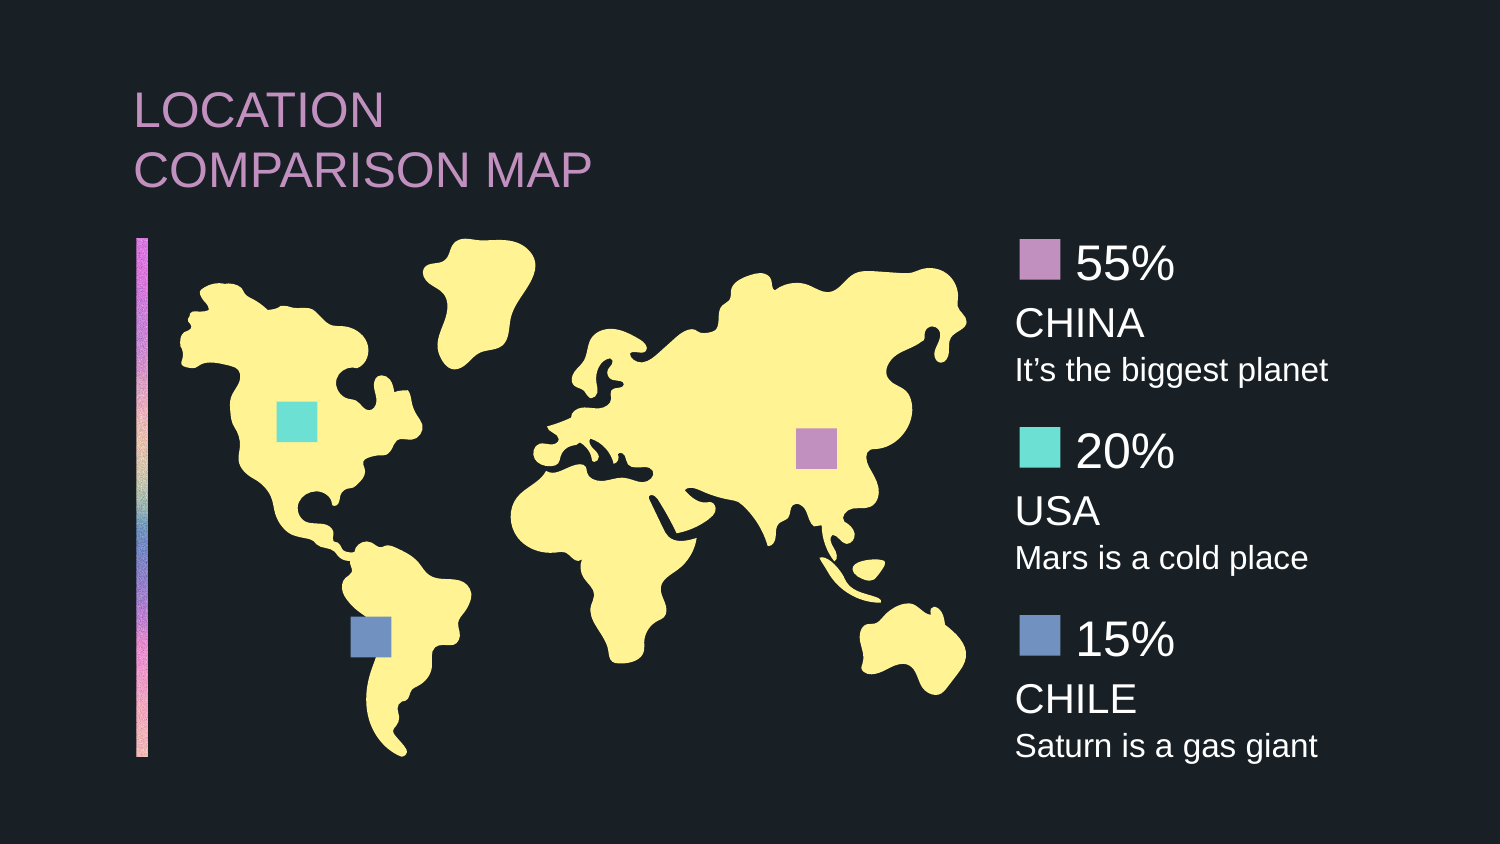

# LOCATION COMPARISON MAP
55%

CHINA
It’s the biggest planet

20%

USA
Mars is a cold place
15%

CHILE
Saturn is a gas giant